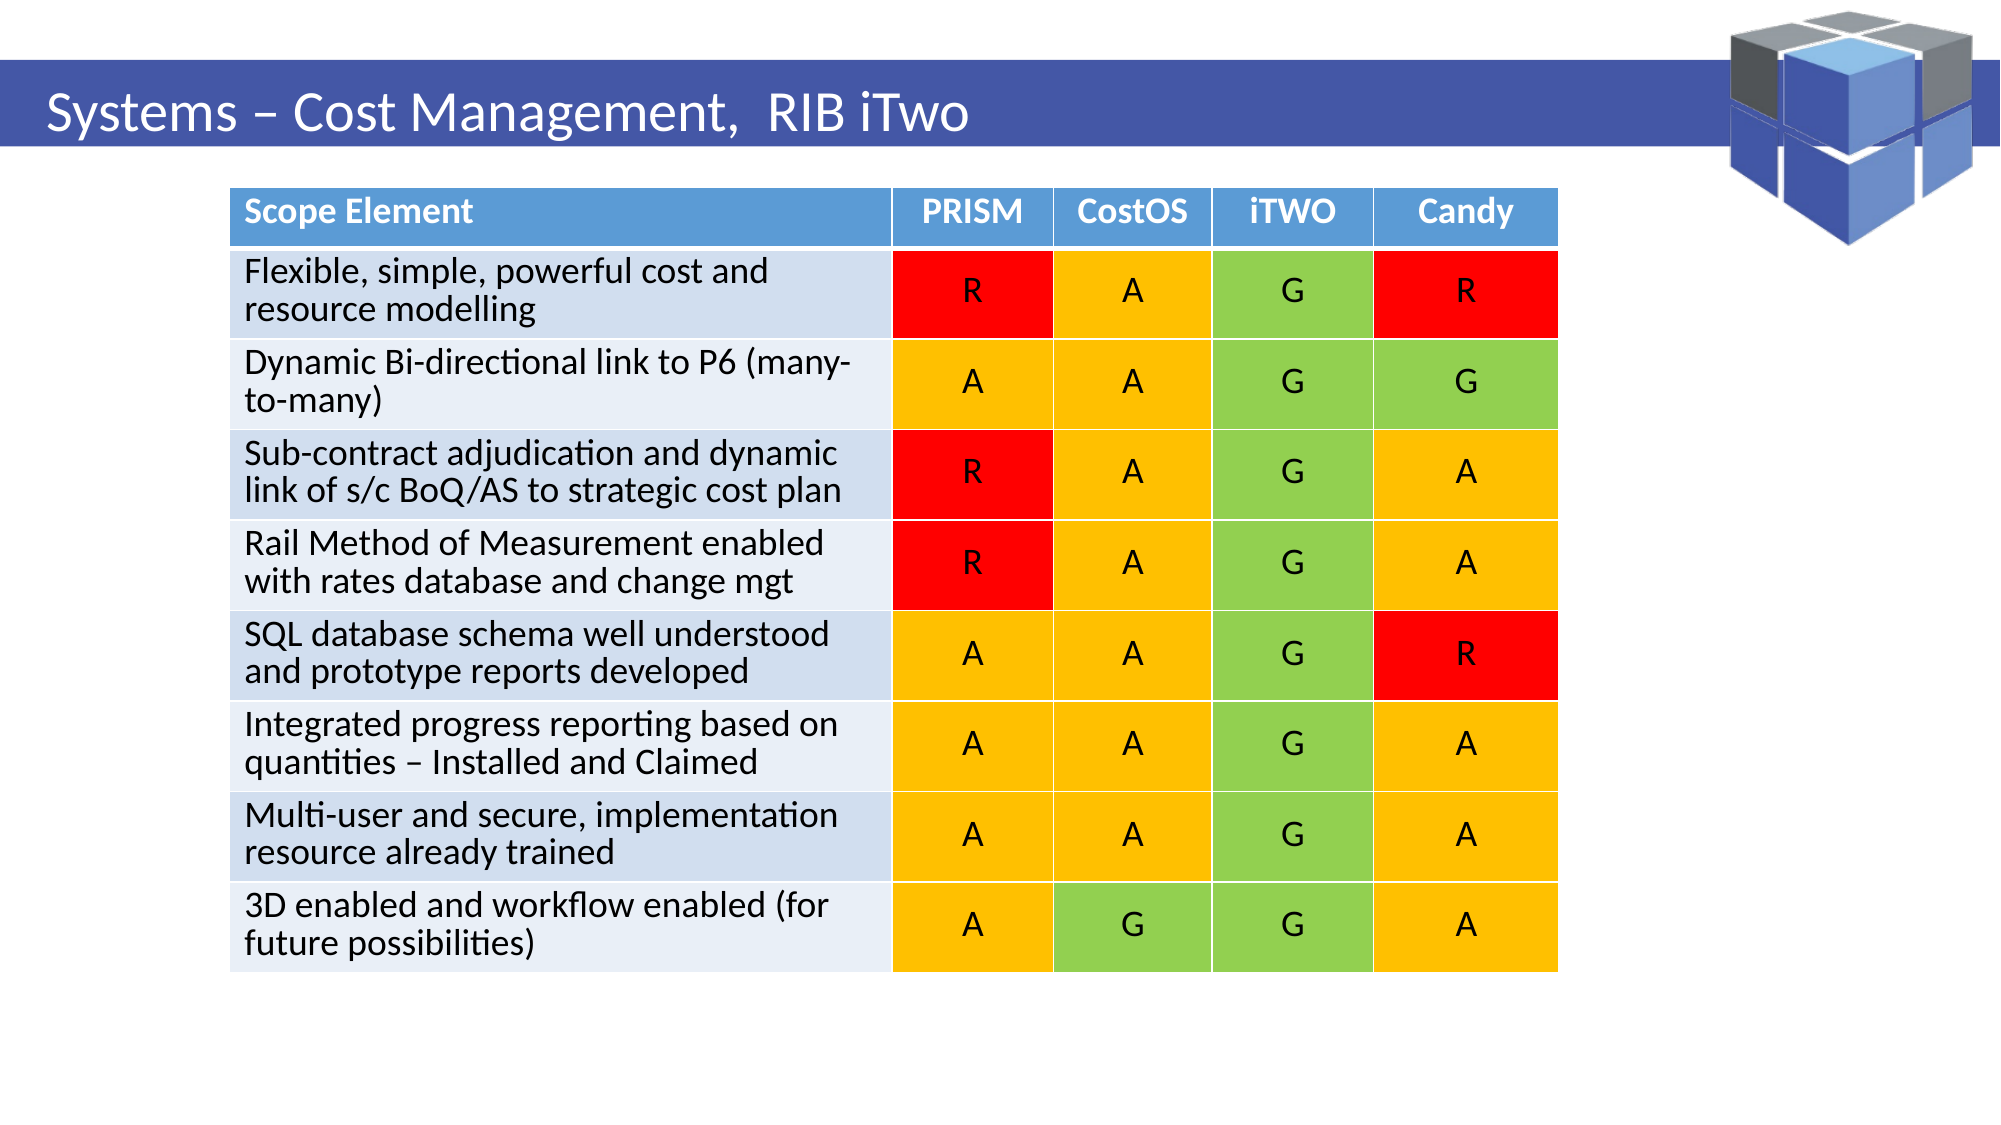

# Systems – Cost Management,  RIB iTwo
| Scope Element | PRISM | CostOS | iTWO | Candy |
| --- | --- | --- | --- | --- |
| Flexible, simple, powerful cost and resource modelling | R | A | G | R |
| Dynamic Bi-directional link to P6 (many-to-many) | A | A | G | G |
| Sub-contract adjudication and dynamic link of s/c BoQ/AS to strategic cost plan | R | A | G | A |
| Rail Method of Measurement enabled with rates database and change mgt | R | A | G | A |
| SQL database schema well understood and prototype reports developed | A | A | G | R |
| Integrated progress reporting based on quantities – Installed and Claimed | A | A | G | A |
| Multi-user and secure, implementation resource already trained | A | A | G | A |
| 3D enabled and workflow enabled (for future possibilities) | A | G | G | A |